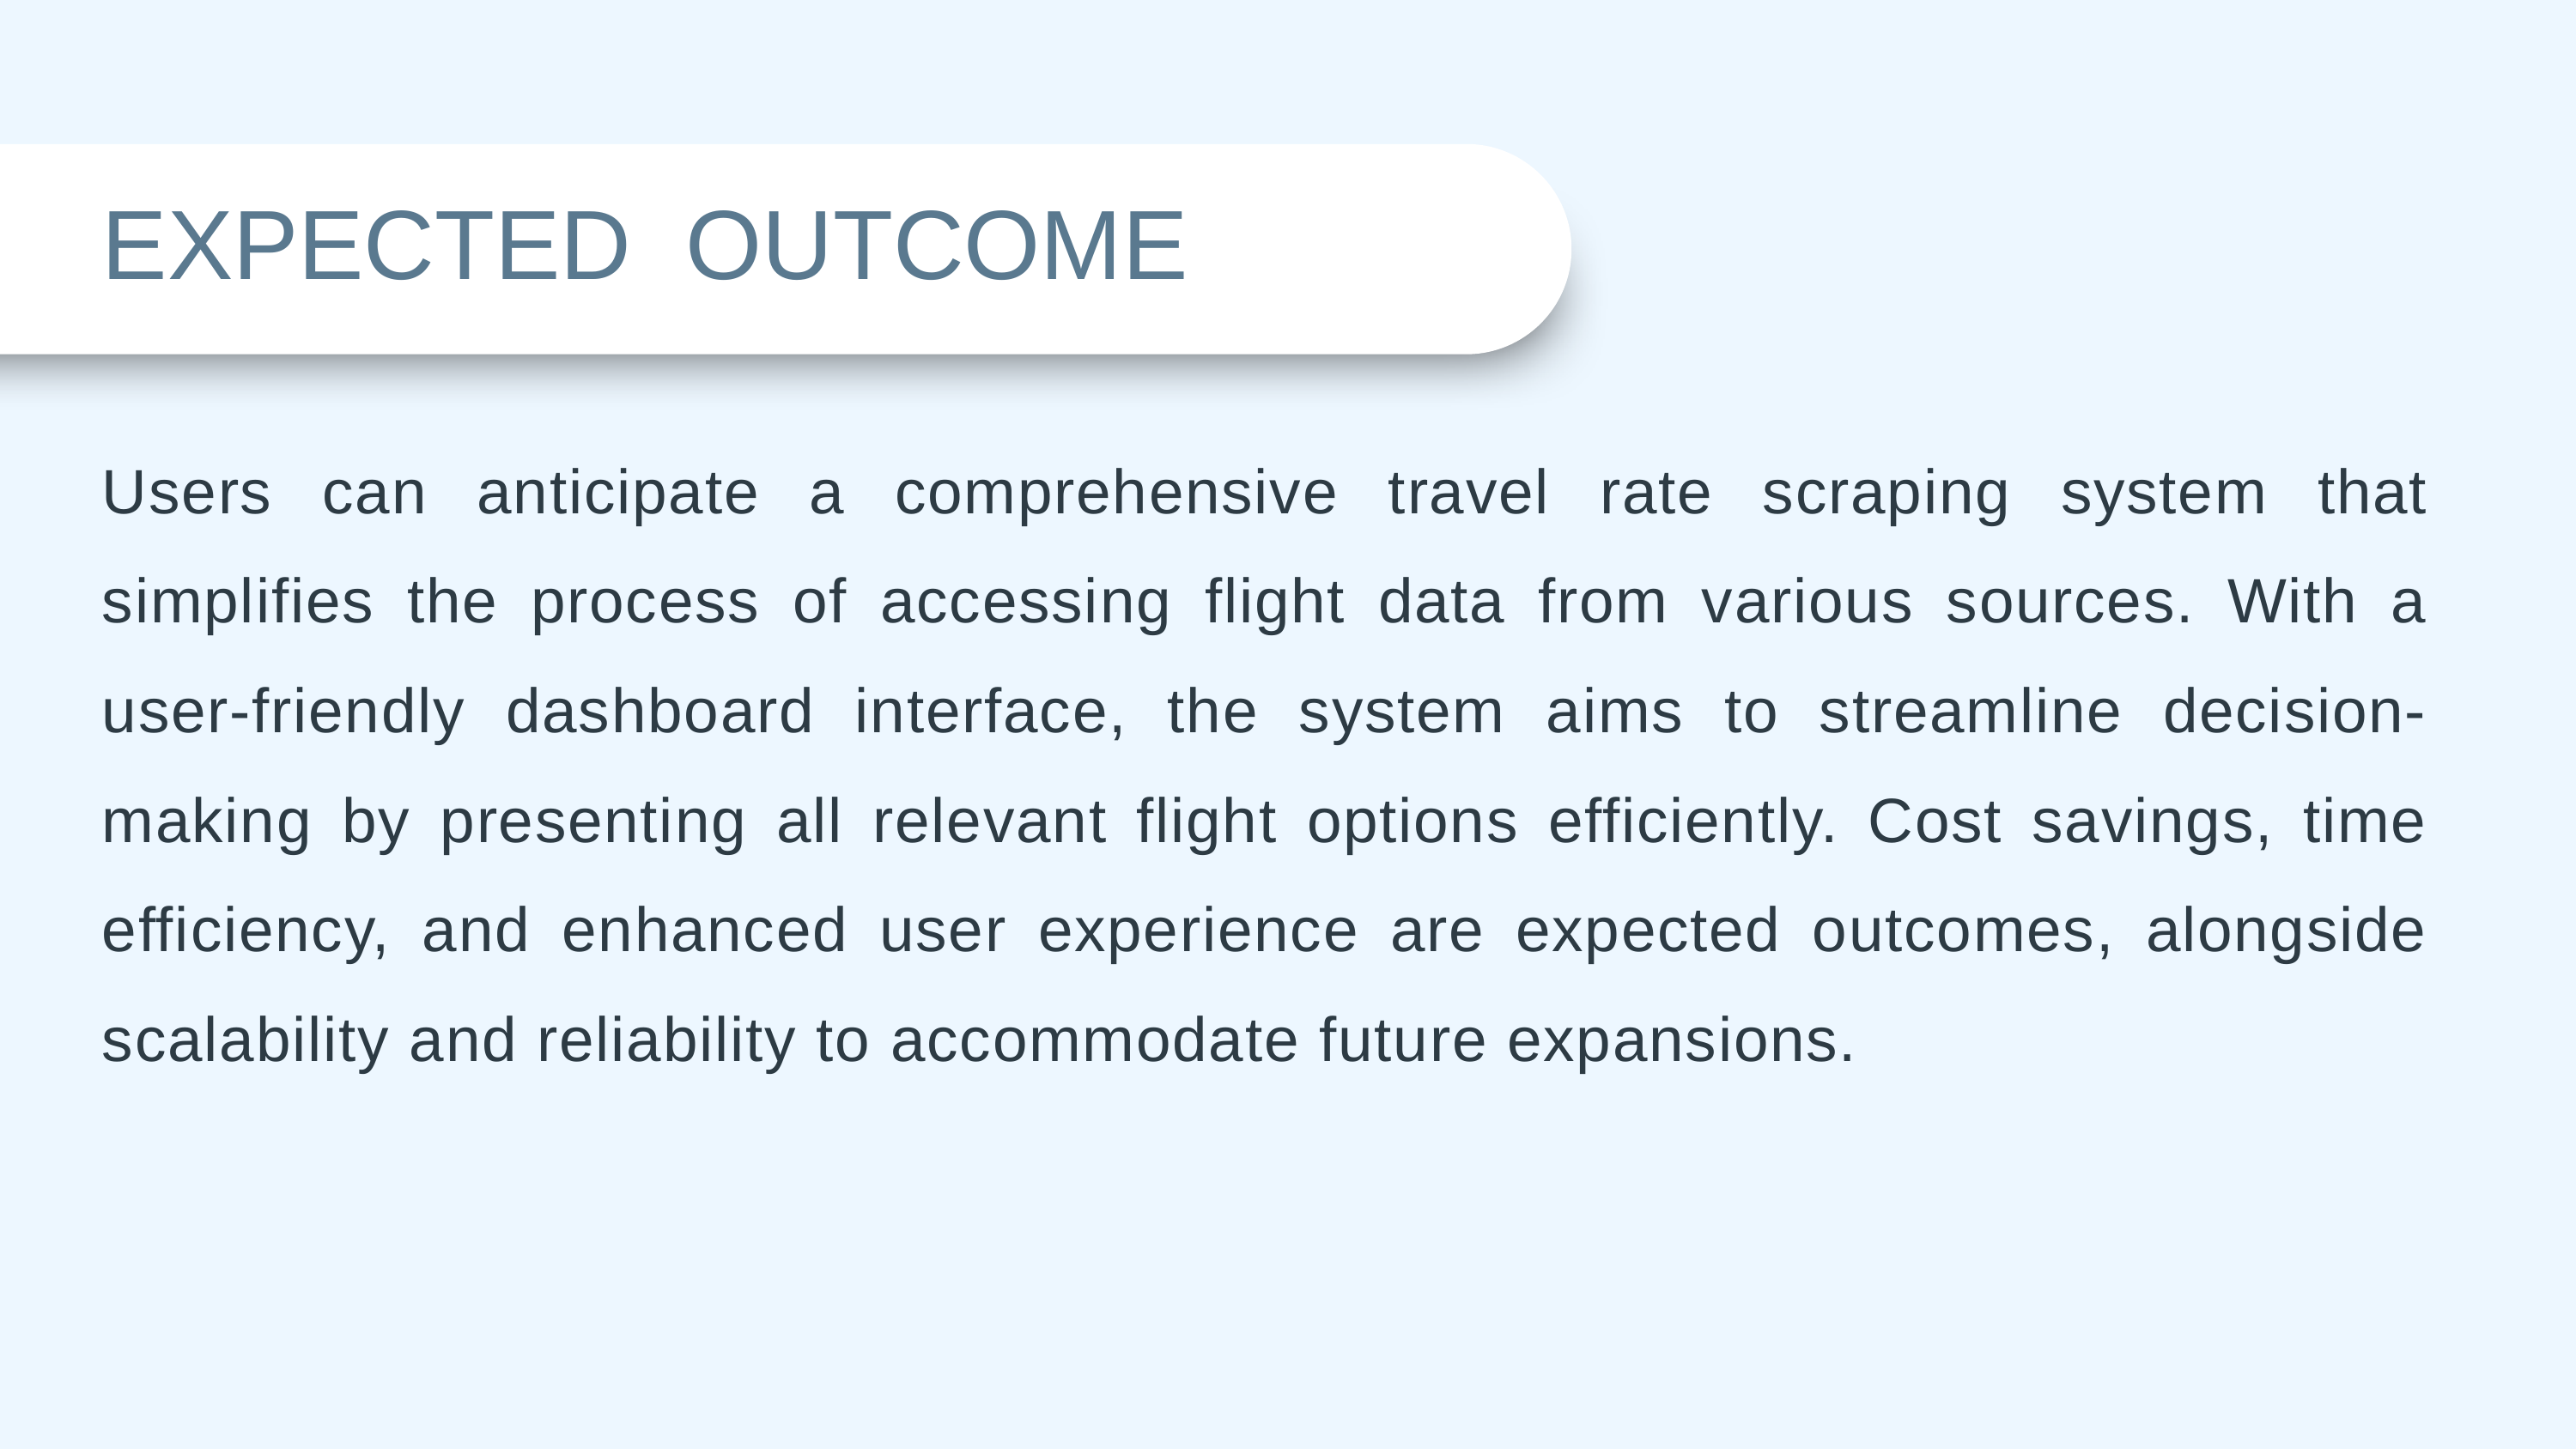

EXPECTED  OUTCOME
Users can anticipate a comprehensive travel rate scraping system that simplifies the process of accessing flight data from various sources. With a user-friendly dashboard interface, the system aims to streamline decision-making by presenting all relevant flight options efficiently. Cost savings, time efficiency, and enhanced user experience are expected outcomes, alongside scalability and reliability to accommodate future expansions.